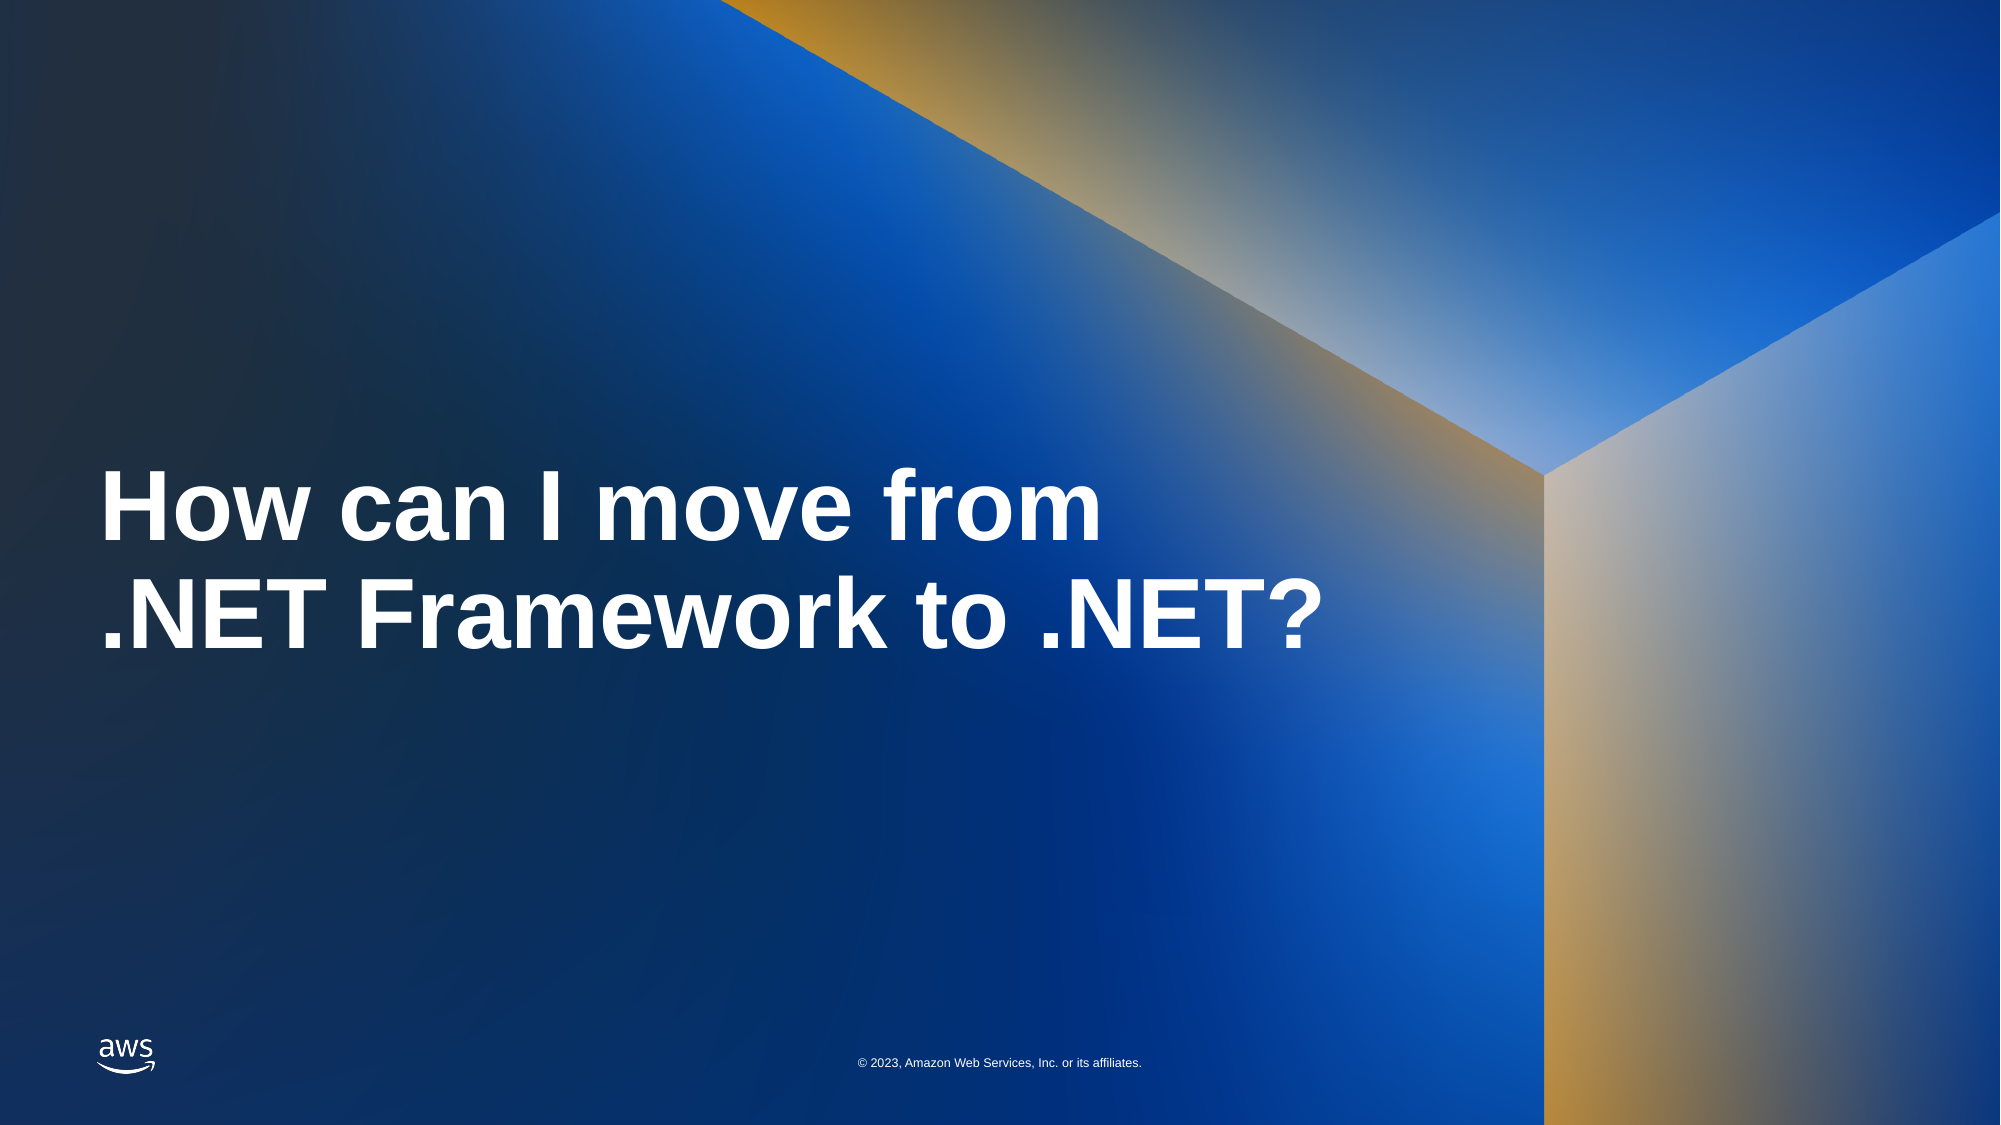

# How can I move from .NET Framework to .NET?